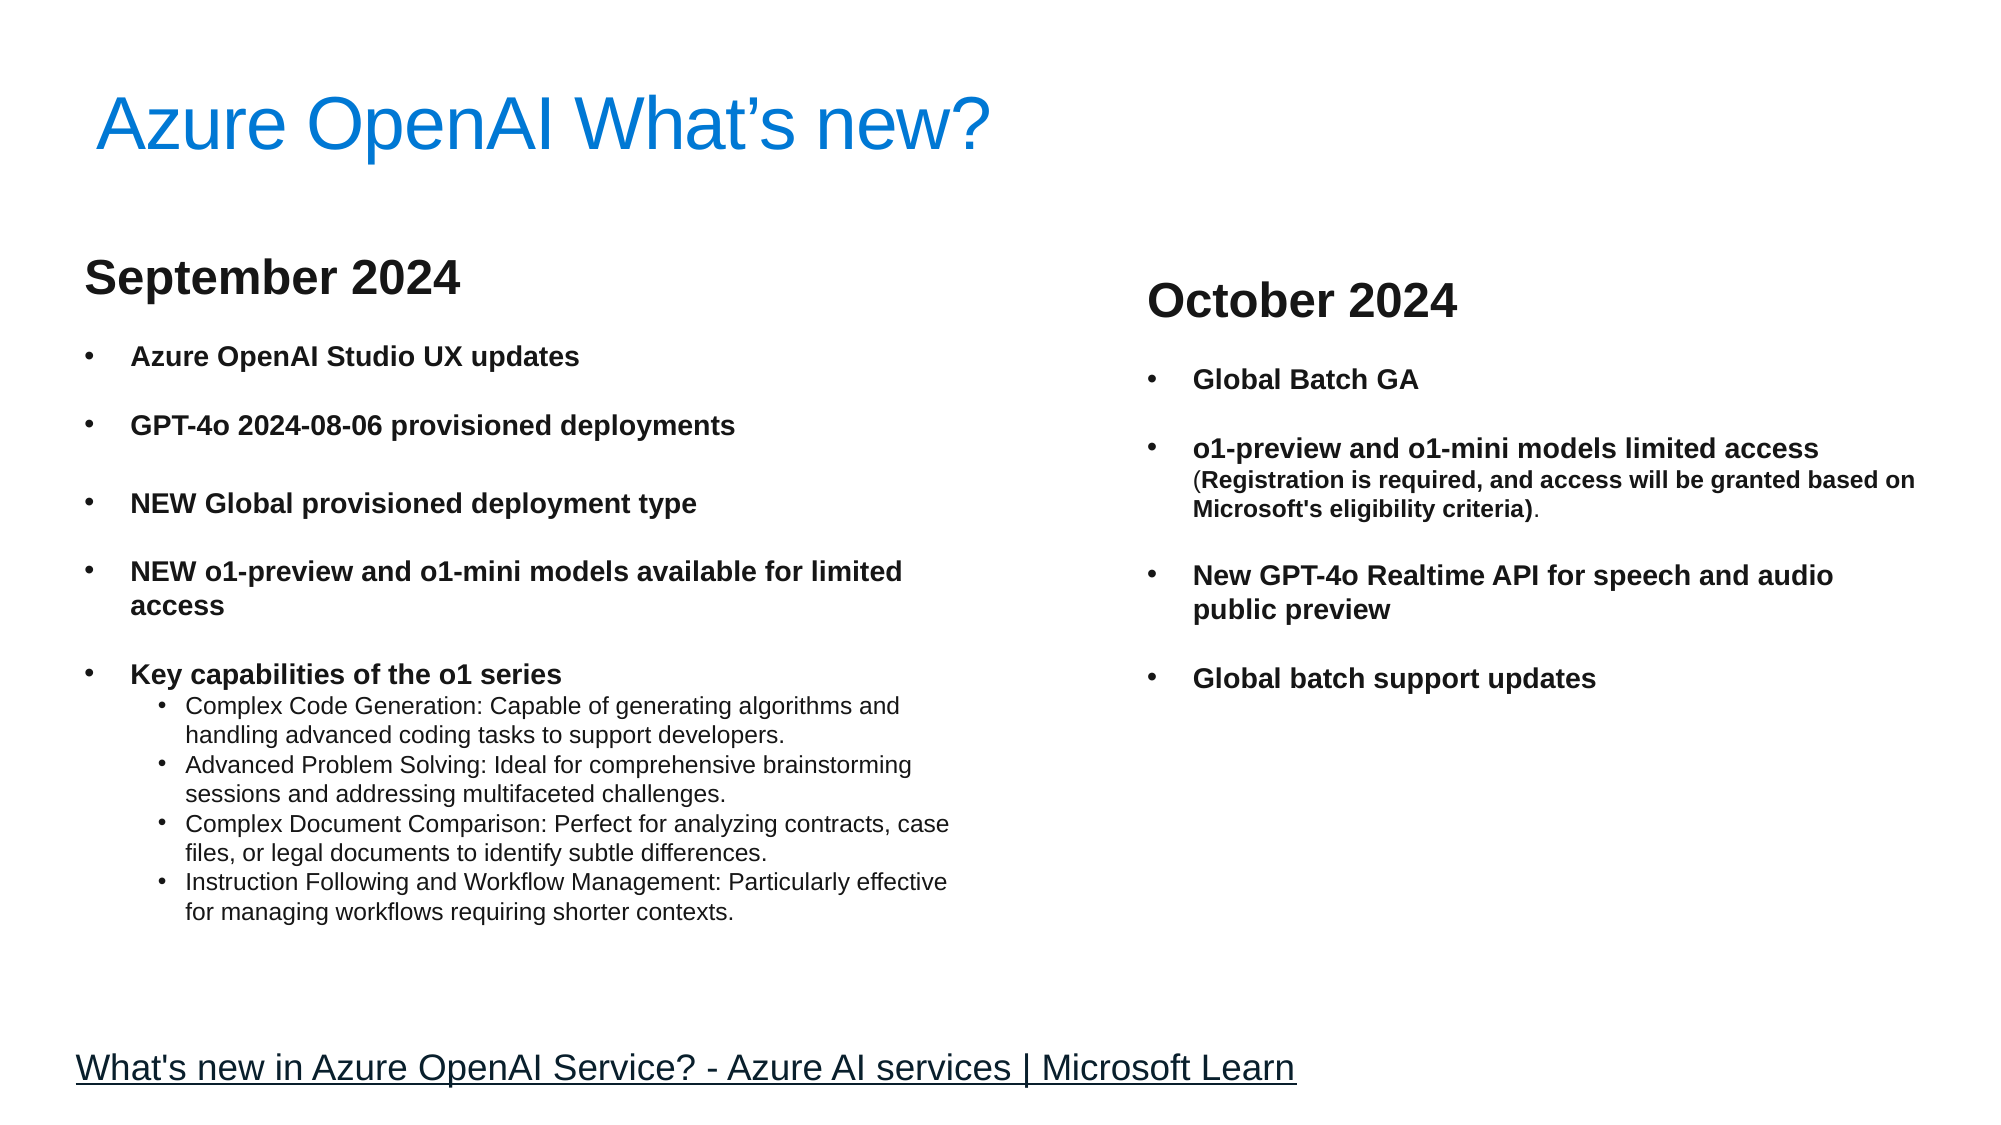

# Azure OpenAI What’s new?
September 2024

Azure OpenAI Studio UX updates

GPT-4o 2024-08-06 provisioned deployments

NEW Global provisioned deployment type

NEW o1-preview and o1-mini models available for limited access

Key capabilities of the o1 series
Complex Code Generation: Capable of generating algorithms and handling advanced coding tasks to support developers.
Advanced Problem Solving: Ideal for comprehensive brainstorming sessions and addressing multifaceted challenges.
Complex Document Comparison: Perfect for analyzing contracts, case files, or legal documents to identify subtle differences.
Instruction Following and Workflow Management: Particularly effective for managing workflows requiring shorter contexts.

October 2024

Global Batch GA

o1-preview and o1-mini models limited access (Registration is required, and access will be granted based on Microsoft's eligibility criteria).

New GPT-4o Realtime API for speech and audio public preview

Global batch support updates

What's new in Azure OpenAI Service? - Azure AI services | Microsoft Learn